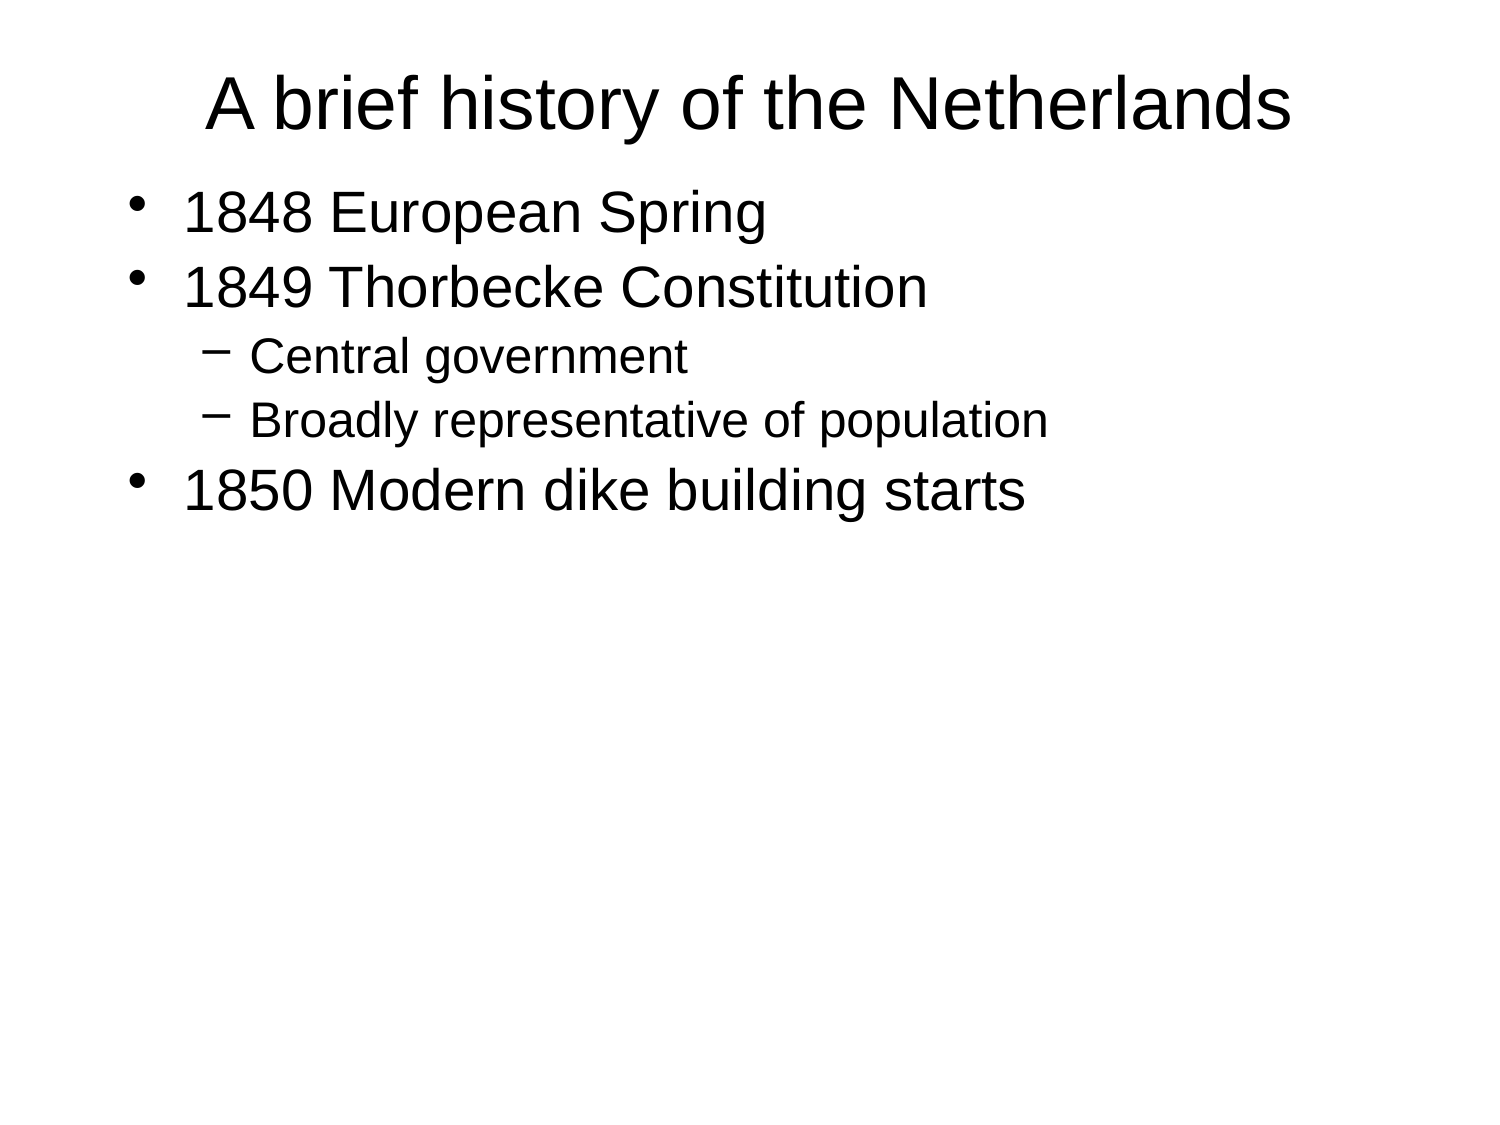

# A brief history of the Netherlands
1848 European Spring
1849 Thorbecke Constitution
Central government
Broadly representative of population
1850 Modern dike building starts